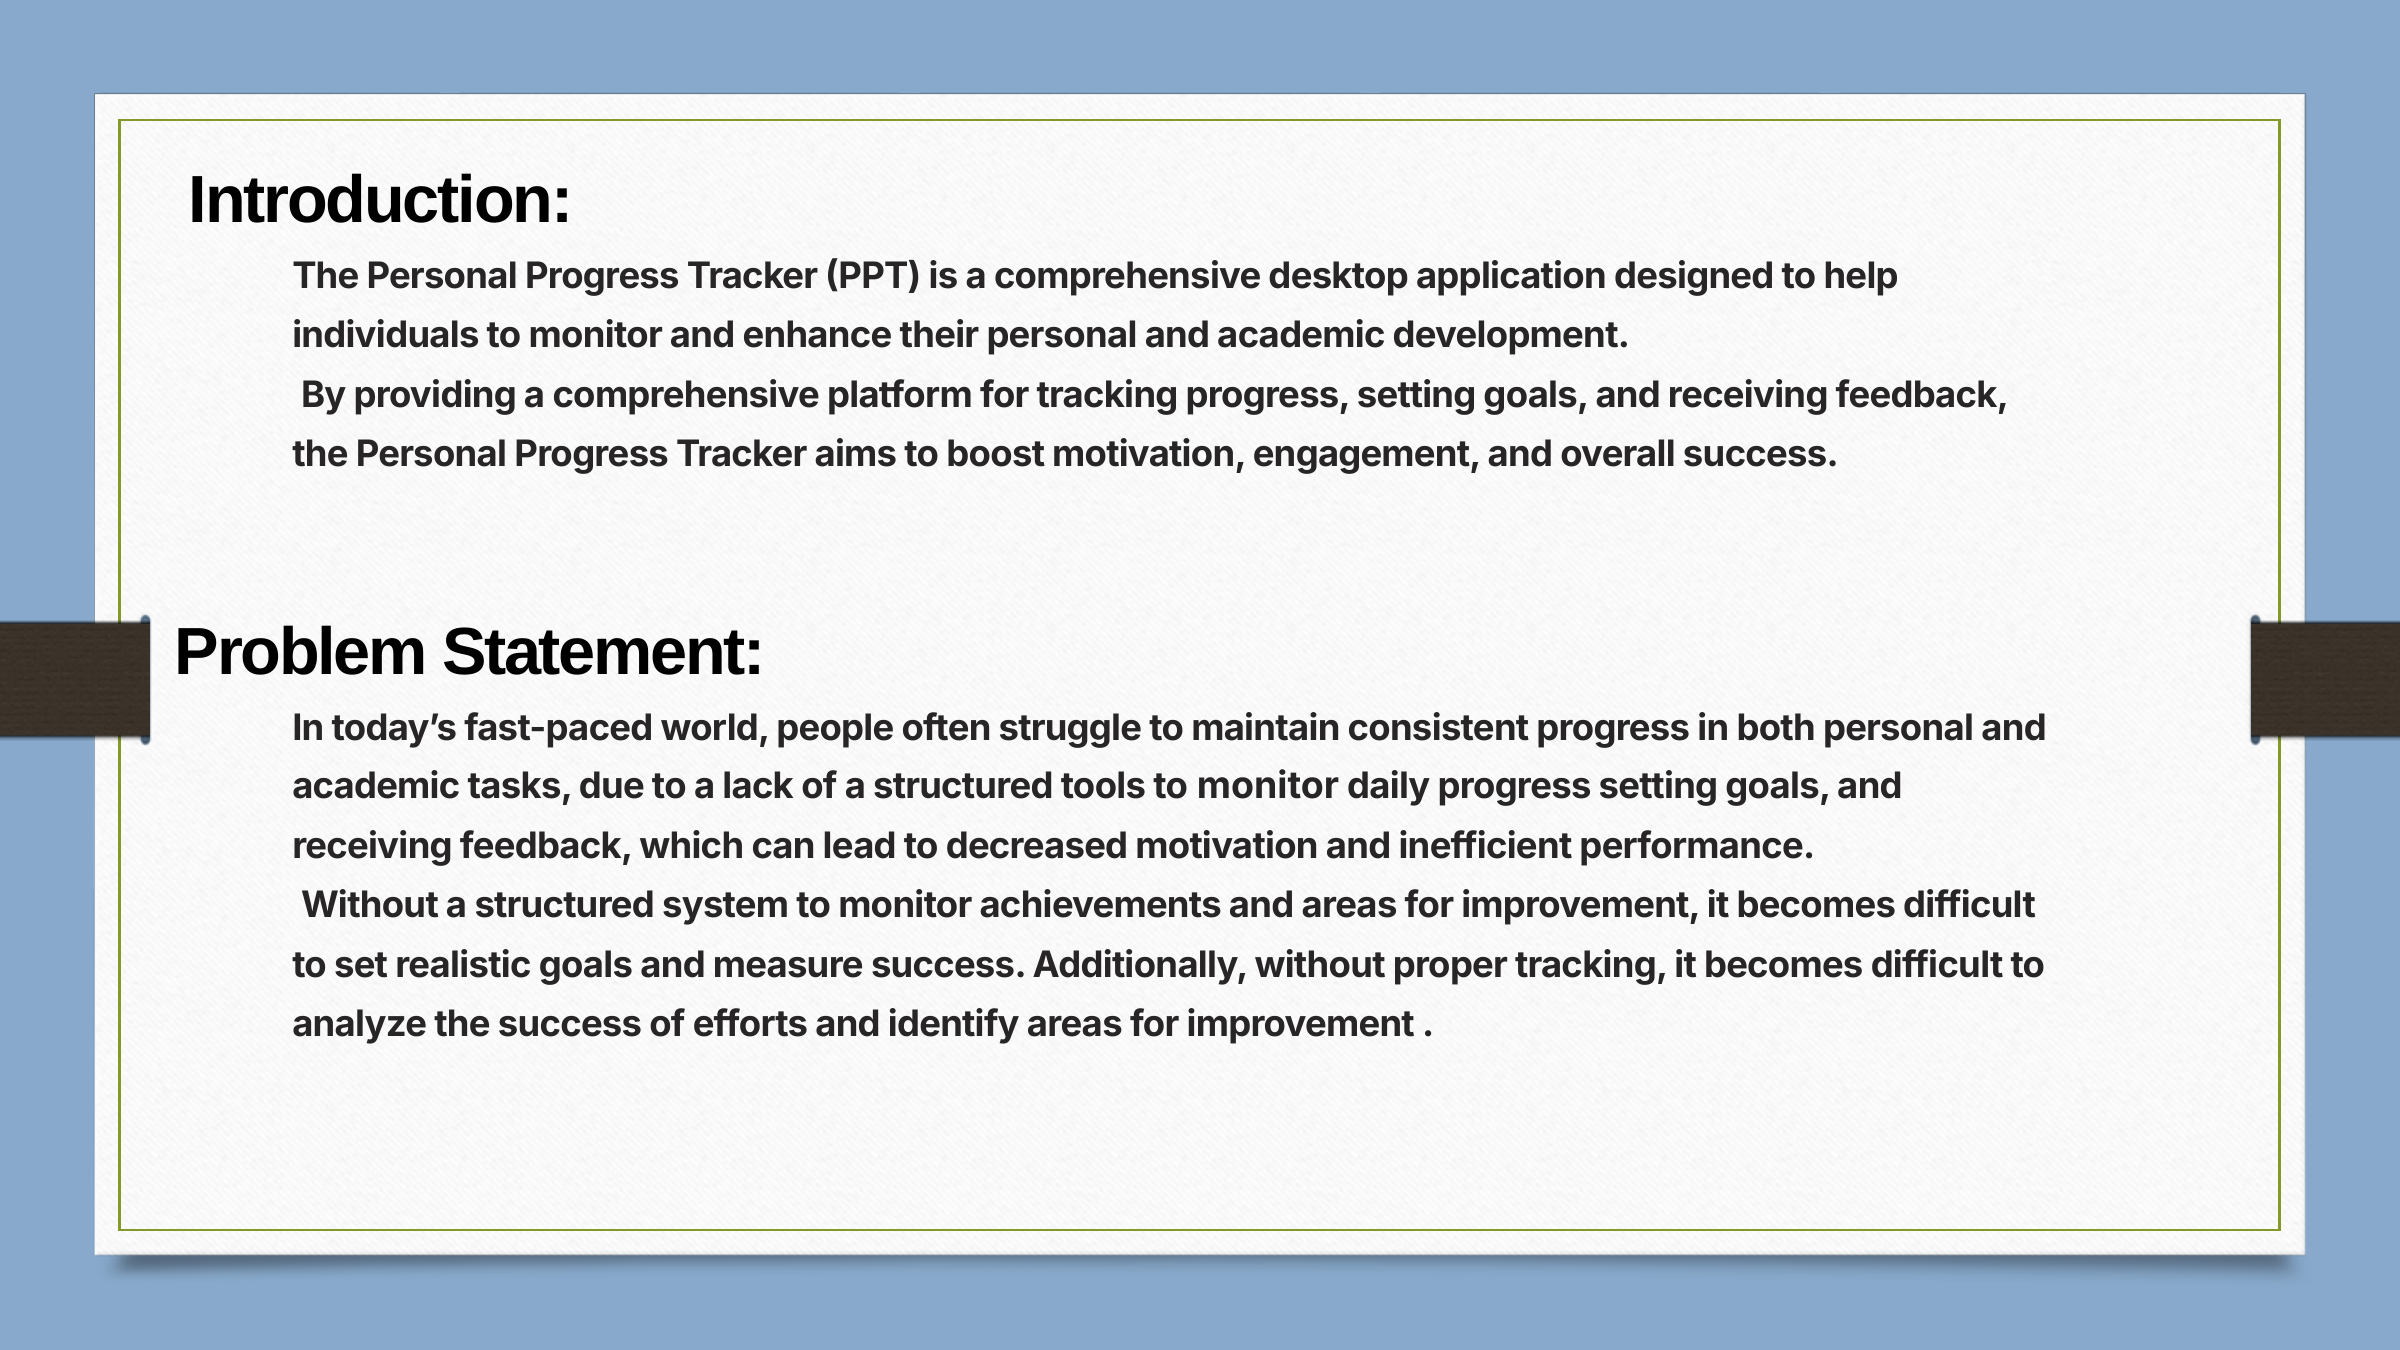

Introduction:
The Personal Progress Tracker (PPT) is a comprehensive desktop application designed to help individuals to monitor and enhance their personal and academic development.
 By providing a comprehensive platform for tracking progress, setting goals, and receiving feedback, the Personal Progress Tracker aims to boost motivation, engagement, and overall success.

Problem Statement:
In today’s fast-paced world, people often struggle to maintain consistent progress in both personal and academic tasks, due to a lack of a structured tools to monitor daily progress setting goals, and receiving feedback, which can lead to decreased motivation and inefficient performance.
 Without a structured system to monitor achievements and areas for improvement, it becomes difficult to set realistic goals and measure success. Additionally, without proper tracking, it becomes difficult to analyze the success of efforts and identify areas for improvement .